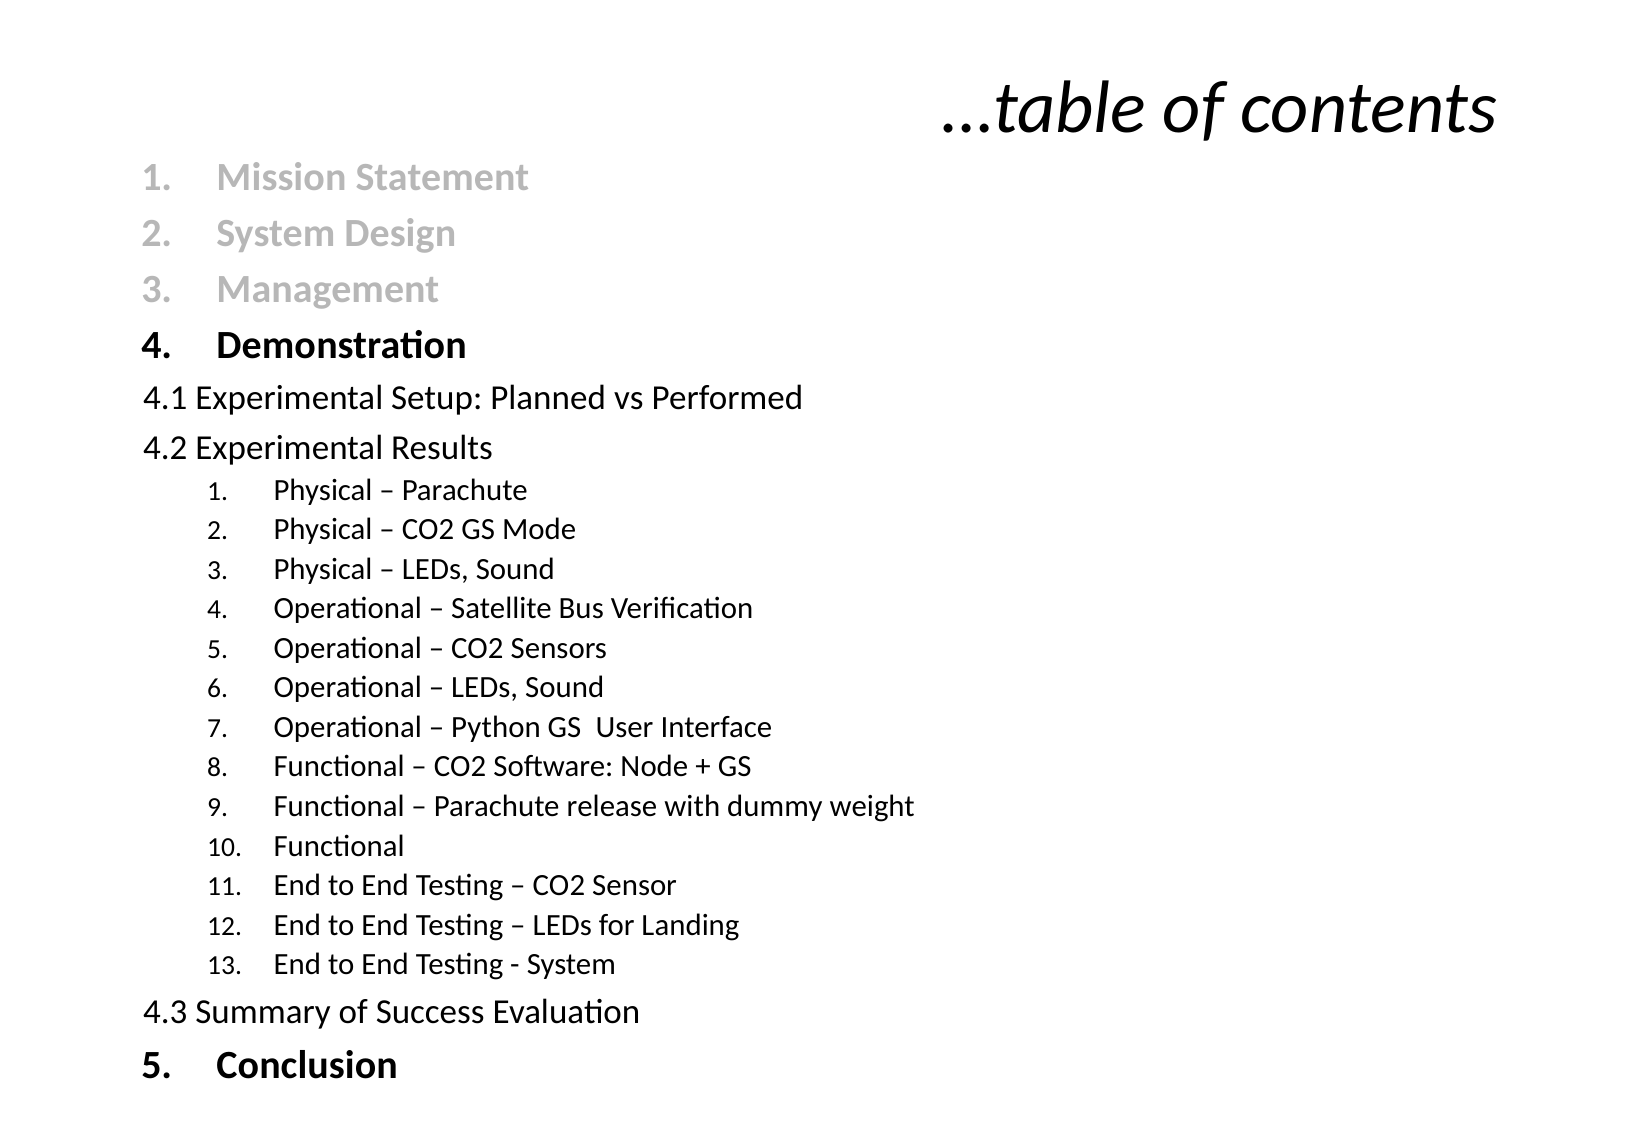

# …table of contents
Mission Statement
System Design
Management
Demonstration
4.1 Experimental Setup: Planned vs Performed
4.2 Experimental Results
Physical – Parachute
Physical – CO2 GS Mode
Physical – LEDs, Sound
Operational – Satellite Bus Verification
Operational – CO2 Sensors
Operational – LEDs, Sound
Operational – Python GS  User Interface
Functional – CO2 Software: Node + GS
Functional – Parachute release with dummy weight
Functional
End to End Testing – CO2 Sensor
End to End Testing – LEDs for Landing
End to End Testing - System
4.3 Summary of Success Evaluation
Conclusion